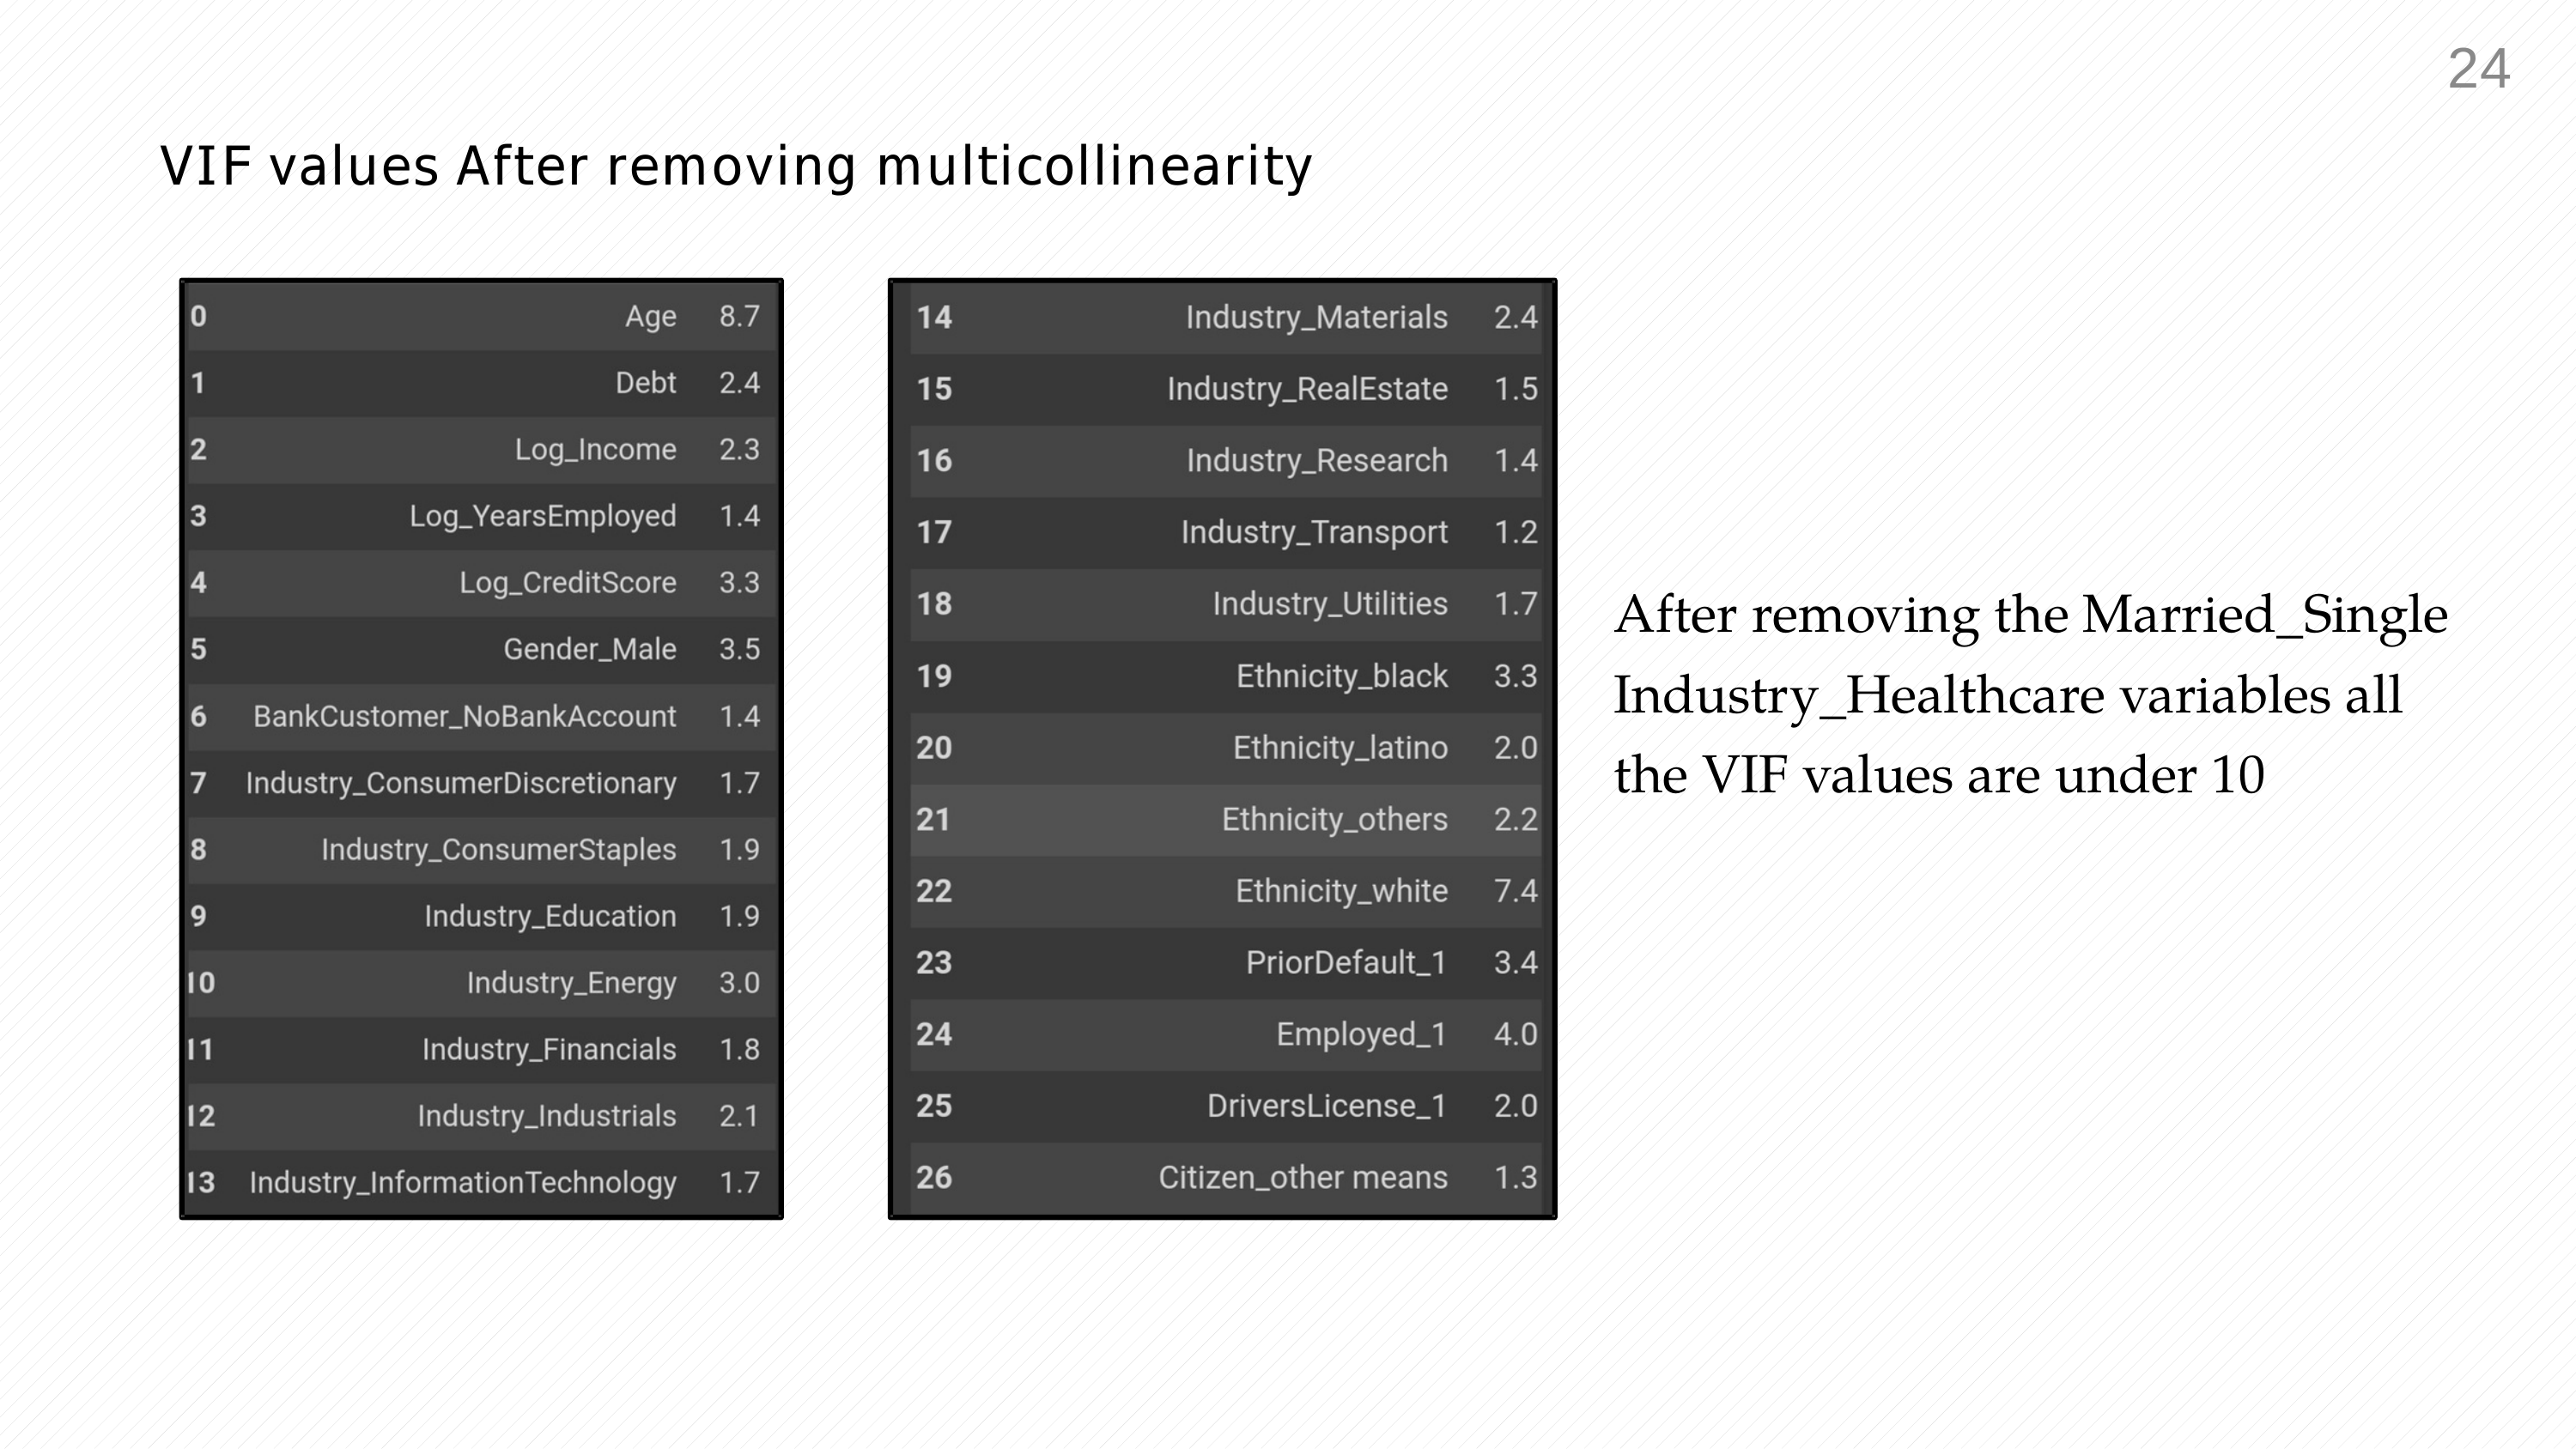

24
VIF values After removing multicollinearity

After removing the Married_Single Industry_Healthcare variables all the VIF values are under 10